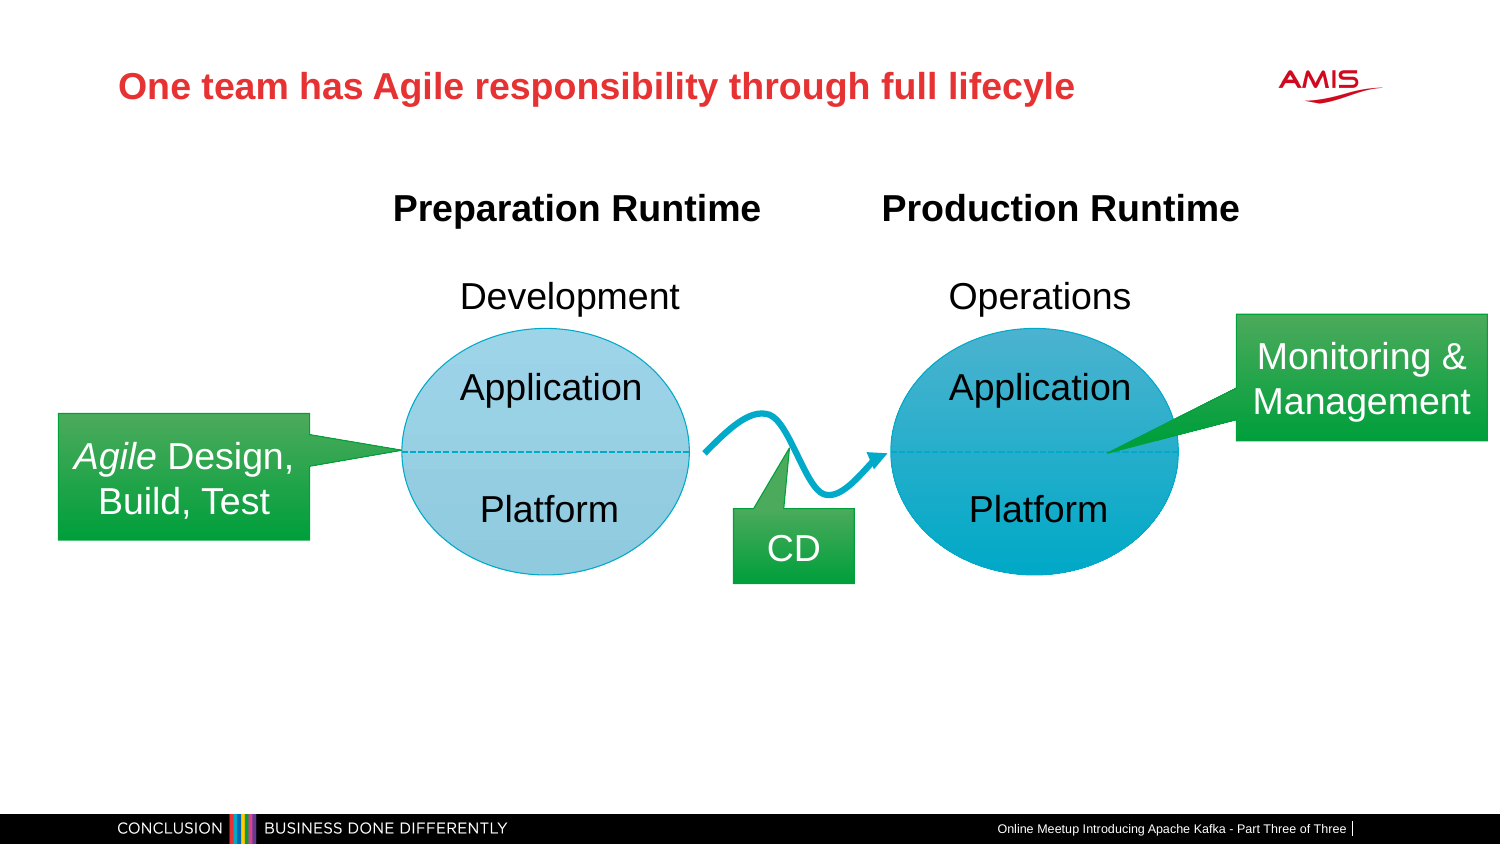

# One team has Agile responsibility through full lifecyle

Preparation Runtime
Production Runtime

Development
Operations
Monitoring & Management

Application
Application
Agile Design, Build, Test

Platform
Platform
CD
Online Meetup Introducing Apache Kafka - Part Three of Three